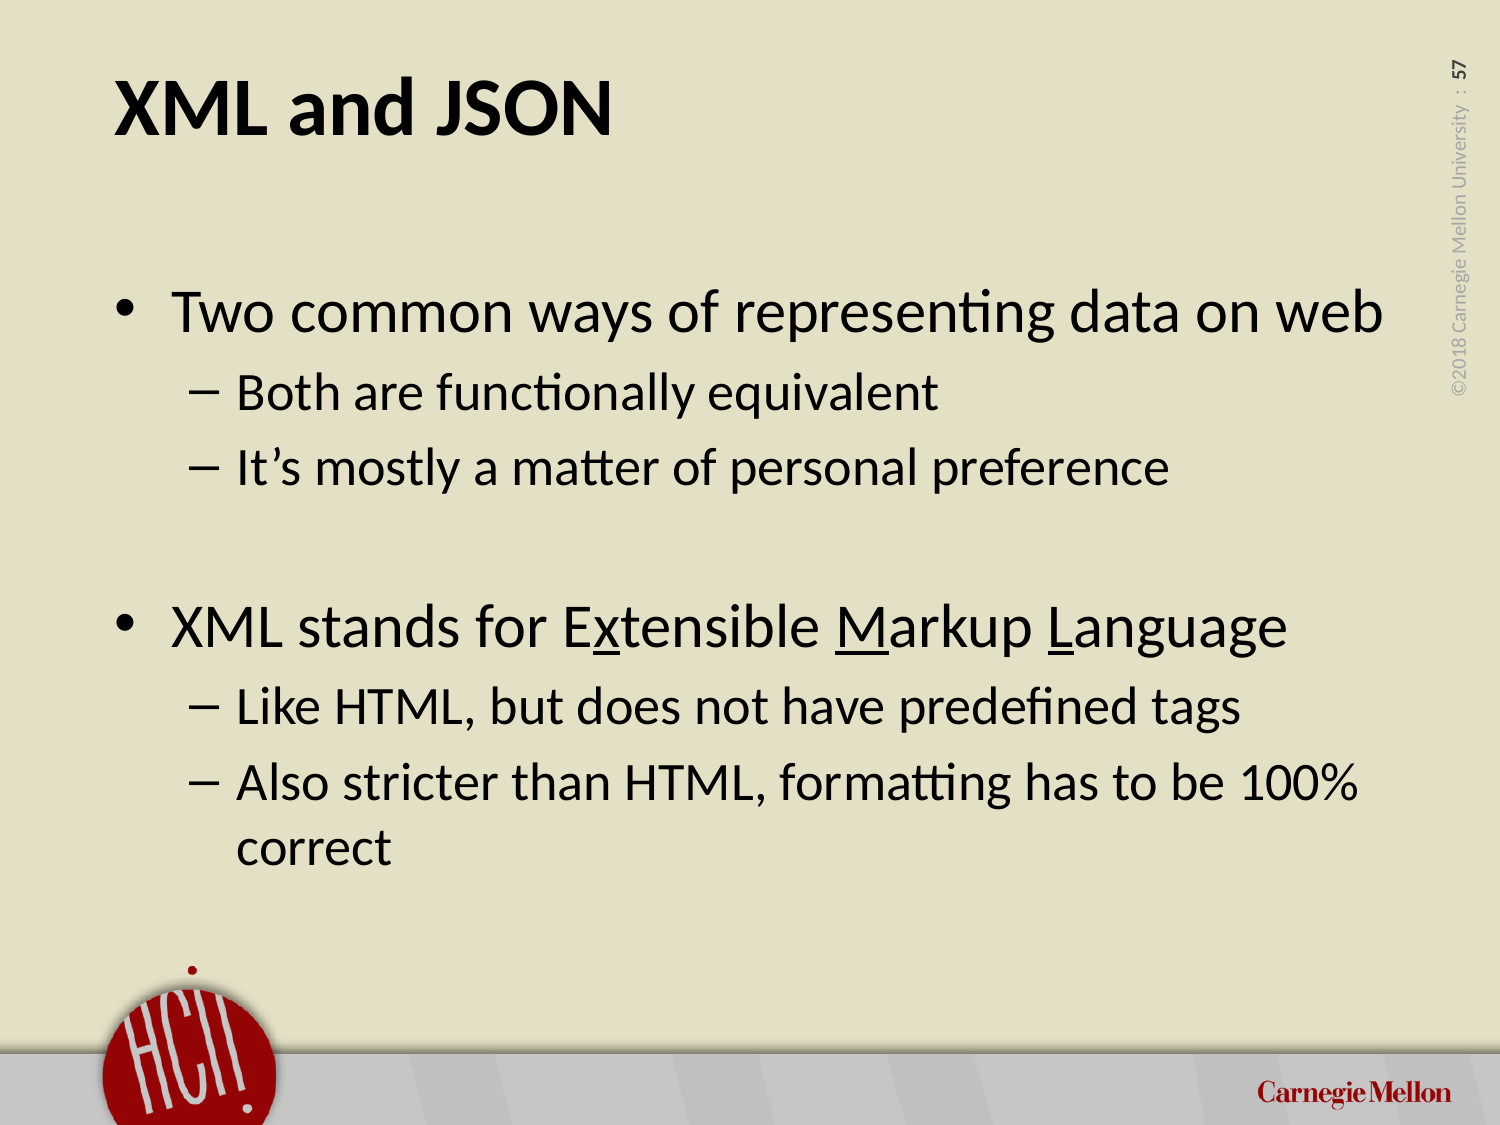

# XML and JSON
Two common ways of representing data on web
Both are functionally equivalent
It’s mostly a matter of personal preference

XML stands for Extensible Markup Language
Like HTML, but does not have predefined tags
Also stricter than HTML, formatting has to be 100% correct